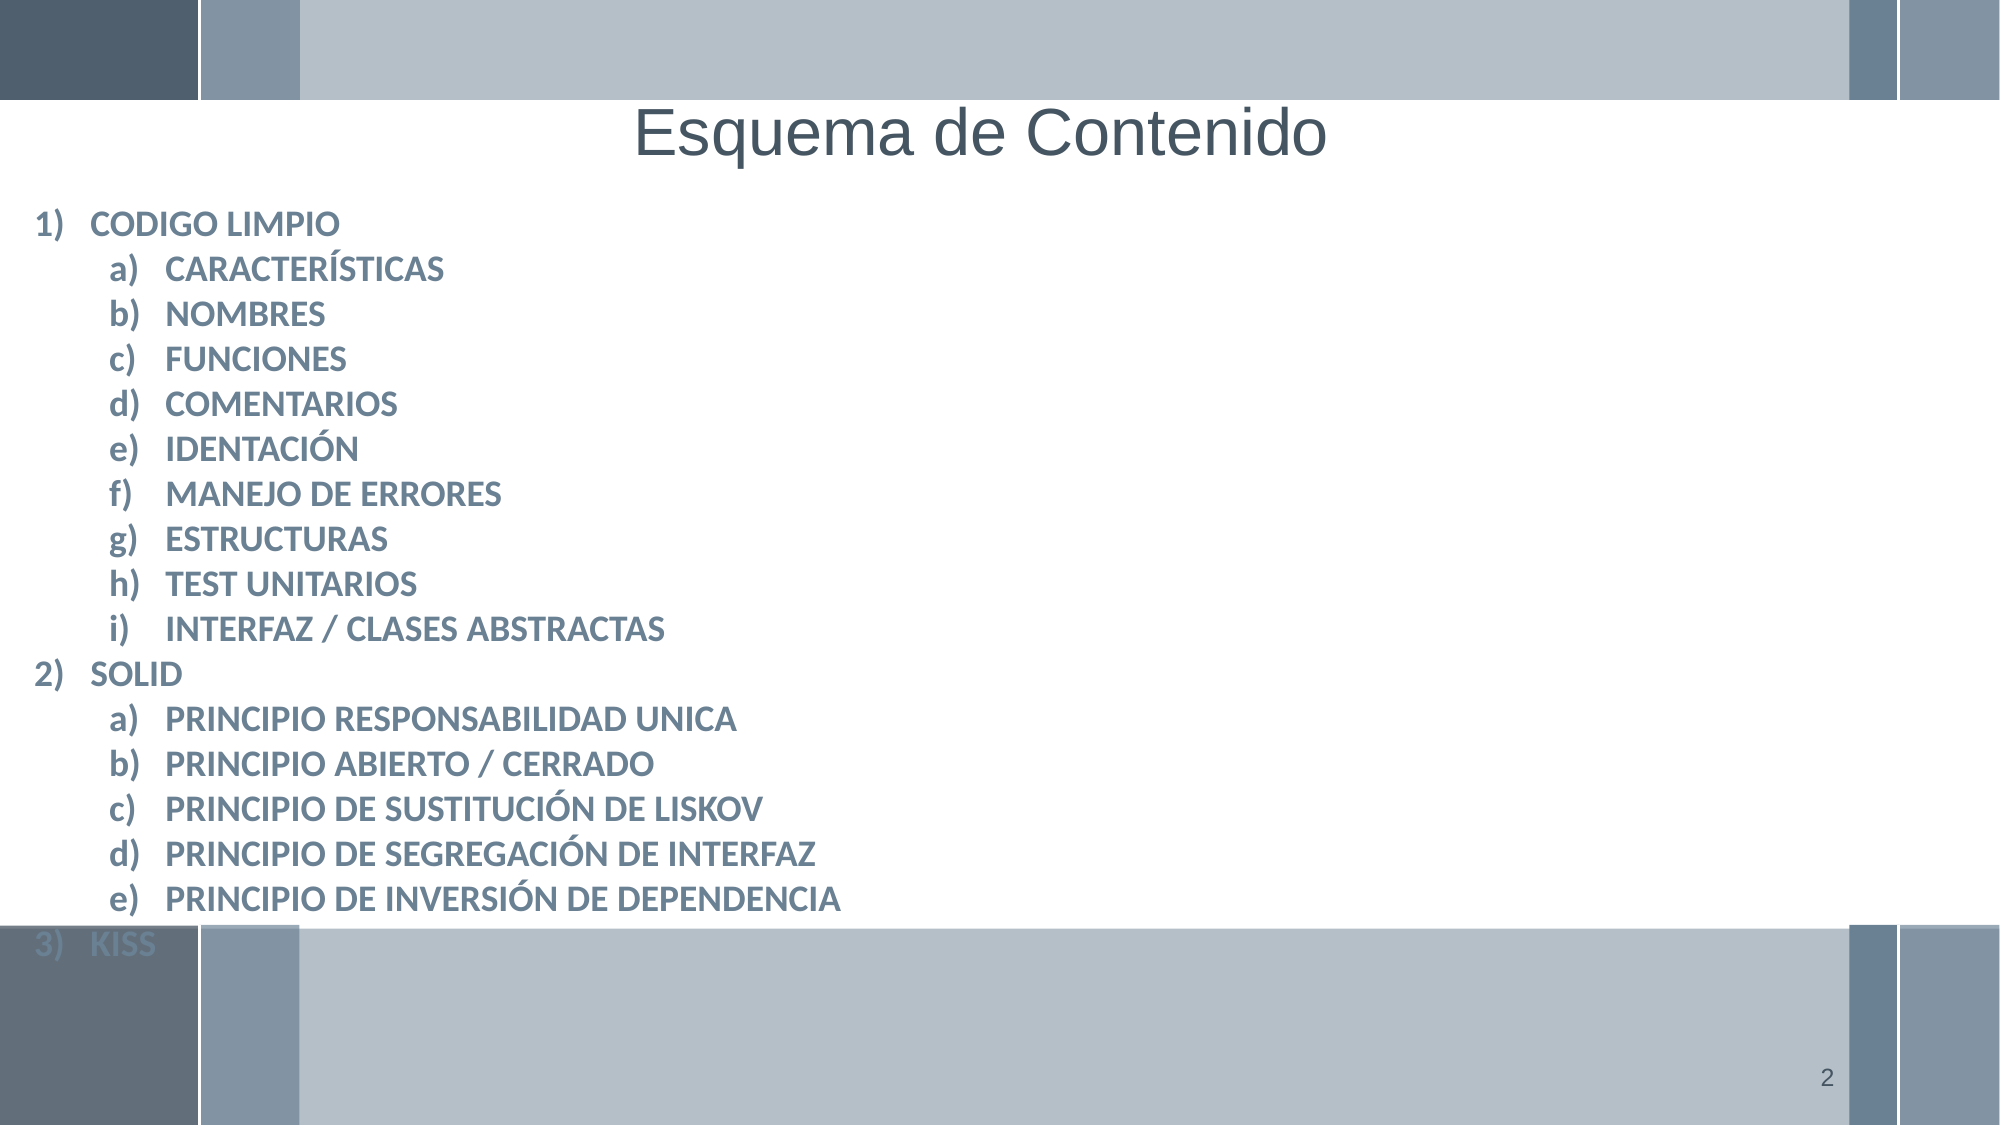

Esquema de Contenido
CODIGO LIMPIO
CARACTERÍSTICAS
NOMBRES
FUNCIONES
COMENTARIOS
IDENTACIÓN
MANEJO DE ERRORES
ESTRUCTURAS
TEST UNITARIOS
INTERFAZ / CLASES ABSTRACTAS
SOLID
PRINCIPIO RESPONSABILIDAD UNICA
PRINCIPIO ABIERTO / CERRADO
PRINCIPIO DE SUSTITUCIÓN DE LISKOV
PRINCIPIO DE SEGREGACIÓN DE INTERFAZ
PRINCIPIO DE INVERSIÓN DE DEPENDENCIA
KISS
2